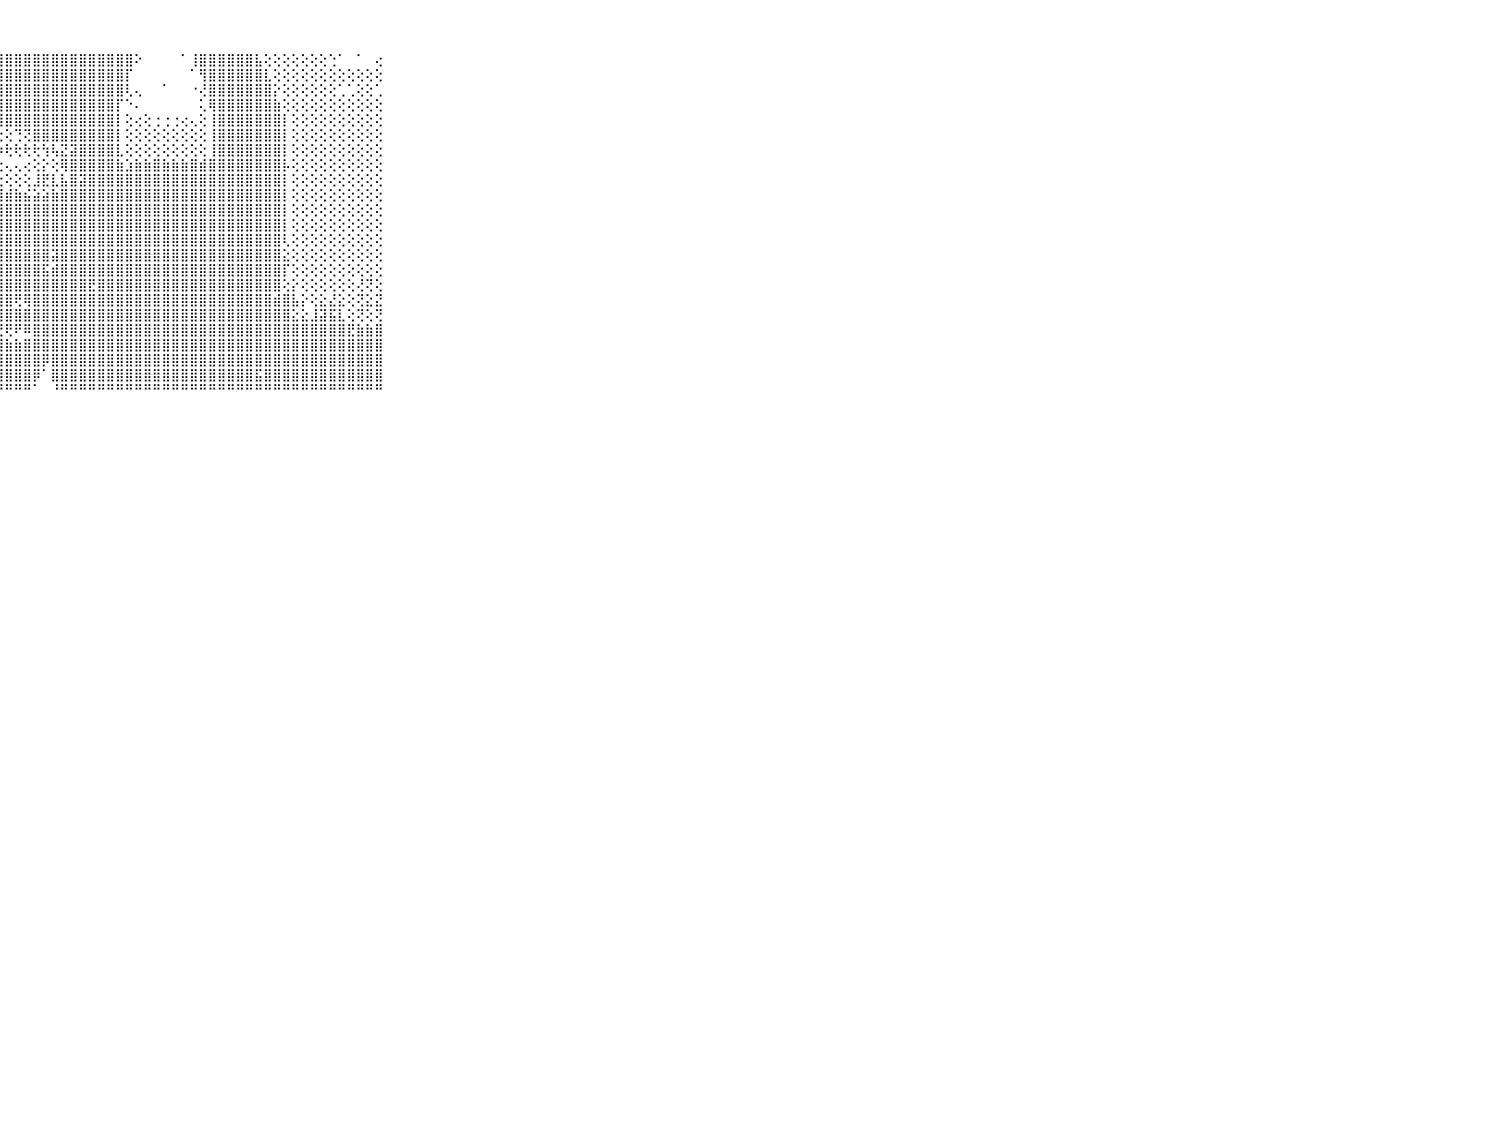

⠀⠀⠀⠀⠀⠀⠀⠀⠀⠀⠀⣿⣿⣿⣿⣿⣿⣿⣿⣿⣿⣿⣿⣿⣿⣿⣿⣿⣿⣿⣿⣿⣿⣿⣿⣿⣿⣿⣿⣿⣿⣿⠕⠀⠀⠀⠀⠁⢸⣿⣿⣿⣿⣿⣿⣧⢕⢕⢕⢕⢕⢕⢕⢑⠁⠀⠁⠀⢔⠀⠀⠀⠀⠀⠀⠀⠀⠀⠀⠀⠀
⠀⠀⠀⠀⠀⠀⠀⠀⠀⠀⠀⣿⣿⣿⣿⣿⣿⣿⣿⣿⣿⣿⣿⣿⣿⣿⣿⣿⣿⣿⣿⣿⣿⣿⣿⣿⣿⣿⣿⣿⣿⡏⠀⠀⠀⠀⠀⠀⠁⢻⣿⣿⣿⣿⣿⣿⣇⢕⢕⢕⢕⢕⢕⢕⢕⢕⢕⢕⢕⠀⠀⠀⠀⠀⠀⠀⠀⠀⠀⠀⠀
⠀⠀⠀⠀⠀⠀⠀⠀⠀⠀⠀⣿⣿⣿⣿⣿⣿⣿⣿⣿⣿⣿⣿⣿⣿⣿⣿⣿⣿⣿⣿⣿⣿⣿⣿⣿⣿⣿⣿⣿⣿⢇⢄⠀⠀⠁⠀⠀⠐⢜⣿⣿⣿⣿⣿⣿⣿⡕⢕⢕⢕⢕⢕⢕⢁⢁⢕⢕⢁⠀⠀⠀⠀⠀⠀⠀⠀⠀⠀⠀⠀
⠀⠀⠀⠀⠀⠀⠀⠀⠀⠀⠀⣿⣿⣿⣿⣿⣿⣿⣿⣿⣿⣿⣿⣿⣿⣿⣿⣿⣿⣿⣿⣿⣿⣿⣿⣿⣿⣿⣿⣿⡏⠑⠄⠀⠀⠀⠀⠀⠀⢅⢿⣿⣿⣿⣿⣿⣿⣷⢕⢕⢕⢕⢕⢕⢕⢕⢕⢕⢕⠀⠀⠀⠀⠀⠀⠀⠀⠀⠀⠀⠀
⠀⠀⠀⠀⠀⠀⠀⠀⠀⠀⠀⣿⣿⣿⣿⣿⣿⣿⣿⣿⣿⣿⣿⣿⣿⣿⣿⣿⣿⣿⣿⣿⣿⣿⣿⣿⣿⣿⣿⣿⡇⢕⢔⢕⢐⢐⢐⢔⢄⢕⢸⣿⣿⣿⣿⣿⣿⣿⡇⢕⢕⢕⢕⢕⢕⢕⢕⢕⢕⠀⠀⠀⠀⠀⠀⠀⠀⠀⠀⠀⠀
⠀⠀⠀⠀⠀⠀⠀⠀⠀⠀⠀⣿⣿⣿⣿⣿⣿⣿⣿⣿⣿⣿⡟⠛⠛⠋⢕⢕⢕⢙⢝⣿⣿⣿⣿⣿⣿⣿⣿⣿⡇⢕⢕⢕⢕⢕⢕⢕⢕⢕⢸⣿⣿⣿⣿⣿⣿⣿⡇⢕⢕⢕⢕⢕⢕⢕⢕⢕⢕⠀⠀⠀⠀⠀⠀⠀⠀⠀⠀⠀⠀
⠀⠀⠀⠀⠀⠀⠀⠀⠀⠀⠀⣿⣿⣿⣿⣿⣿⣿⣿⣿⢻⢏⢑⢄⢄⣕⣱⡵⢗⢗⢗⢗⢳⢧⣝⣽⣿⣿⣿⣿⣇⢕⢕⢕⢕⢕⢕⢕⢕⢕⢸⣿⣿⣿⣿⣿⣿⣿⡇⢕⢕⢕⢕⢕⢕⢕⢕⢕⢕⠀⠀⠀⠀⠀⠀⠀⠀⠀⠀⠀⠀
⠀⠀⠀⠀⠀⠀⠀⠀⠀⠀⠀⣿⣿⣿⣿⣿⣿⣿⡿⢟⢕⢕⣕⣵⡕⣕⣕⢕⢄⢄⢔⢕⡕⢕⢿⣿⣿⣿⣿⣿⣷⣱⣷⣷⣿⣷⣷⣷⣿⣾⣿⣿⣿⣿⣿⣿⣿⣿⡧⢕⢕⢕⢕⢕⢕⢕⢕⢕⢕⠀⠀⠀⠀⠀⠀⠀⠀⠀⠀⠀⠀
⠀⠀⠀⠀⠀⠀⠀⠀⠀⠀⠀⣿⣿⣿⣿⣿⣿⣿⢇⢸⡺⣜⢕⢕⢕⣜⡜⢕⢕⢕⢕⣸⣟⣇⣧⣿⣽⣿⣿⣿⣿⣿⣿⣿⣿⣿⣿⣿⣿⣿⣿⣿⣿⣿⣿⣿⣿⣿⡇⢕⢕⢕⢕⢕⢕⢕⢕⢕⢕⠀⠀⠀⠀⠀⠀⠀⠀⠀⠀⠀⠀
⠀⠀⠀⠀⠀⠀⠀⠀⠀⠀⠀⣿⣿⣿⣿⣿⣿⣿⢕⢕⢝⣽⣿⣿⣿⣿⣿⣿⣾⣷⣮⣵⣵⣷⣿⣿⣿⣿⣿⣿⣿⣿⣿⣿⣿⣿⣿⣿⣿⣿⣿⣿⣿⣿⣿⣿⣿⣿⡇⢕⢕⢕⢕⢕⢕⢕⢕⢕⢕⠀⠀⠀⠀⠀⠀⠀⠀⠀⠀⠀⠀
⠀⠀⠀⠀⠀⠀⠀⠀⠀⠀⠀⣿⣿⣿⣿⣿⣿⡿⢕⢵⣱⣿⣿⣿⣿⣿⣿⣿⣿⣿⣿⣿⣿⣿⣿⣿⣿⣿⣿⣿⣿⣿⣿⣿⣿⣿⣿⣿⣿⣿⣿⣿⣿⣿⣿⣿⣿⣿⡇⢕⢕⢕⢕⢕⢕⢕⢕⢕⢕⠀⠀⠀⠀⠀⠀⠀⠀⠀⠀⠀⠀
⠀⠀⠀⠀⠀⠀⠀⠀⠀⠀⠀⣿⣿⣿⣿⣿⣿⡇⢕⢱⣿⣿⣿⣿⣿⣿⣿⣿⣿⣿⣿⣿⣿⣿⣿⣿⣿⣿⣿⣿⣿⣿⣿⣿⣿⣿⣿⣿⣿⣿⣿⣿⣿⣿⣿⣿⣿⣿⡇⢕⢕⢕⢕⢕⢕⢕⢕⢕⢕⠀⠀⠀⠀⠀⠀⠀⠀⠀⠀⠀⠀
⠀⠀⠀⠀⠀⠀⠀⠀⠀⠀⠀⣿⣿⣿⣿⣿⣿⡇⢕⢸⣿⣿⣿⣿⣿⣿⣿⣿⣿⣿⣿⣿⣿⣿⣿⣿⣿⣿⣿⣿⣿⣿⣿⣿⣿⣿⣿⣿⣿⣿⣿⣿⣿⣿⣿⣿⣿⣿⢇⢕⢕⢕⢕⢕⢕⢕⢕⢕⢕⠀⠀⠀⠀⠀⠀⠀⠀⠀⠀⠀⠀
⠀⠀⠀⠀⠀⠀⠀⠀⠀⠀⠀⣿⣿⣿⣿⣿⣿⣷⢕⢸⣿⣿⣿⣿⡿⣻⣿⣿⣿⣿⣿⣿⣿⣽⣿⣿⣿⣿⣿⣿⣿⣿⣿⣿⣿⣿⣿⣿⣿⣿⣿⣿⣿⣿⣿⣿⣿⣿⣕⢕⢕⢕⢕⢕⢕⢕⢕⢕⢕⠀⠀⠀⠀⠀⠀⠀⠀⠀⠀⠀⠀
⠀⠀⠀⠀⠀⠀⠀⠀⠀⠀⠀⣿⣿⣿⣿⣿⣿⣿⣷⣾⣿⣿⣿⣿⣿⣿⣿⣿⣿⣿⣿⣿⣯⣾⣿⣿⣿⣿⣿⣿⣿⣿⣿⣿⣿⣿⣿⣿⣿⣿⣿⣿⣿⣿⣿⣿⣿⣿⡏⢕⢕⢕⢕⢕⢕⢕⢕⢕⢕⠀⠀⠀⠀⠀⠀⠀⠀⠀⠀⠀⠀
⠀⠀⠀⠀⠀⠀⠀⠀⠀⠀⠀⣿⣿⣿⣿⣿⣿⣿⣿⣿⣿⣿⣿⣿⣿⣿⣿⣿⣿⣿⣿⣿⣿⣿⣿⣿⣿⣟⣿⣿⣿⣿⣿⣿⣿⣿⣿⣿⣿⣿⣿⣿⣿⣿⣿⣿⣿⣿⢕⡕⢕⢕⢕⢕⢕⢕⢜⢝⢕⠀⠀⠀⠀⠀⠀⠀⠀⠀⠀⠀⠀
⠀⠀⠀⠀⠀⠀⠀⠀⠀⠀⠀⣿⣿⣿⣿⣿⣿⣿⣿⣿⣿⣿⣿⣿⣿⣿⣿⣽⣿⢟⢿⣿⣿⣿⣿⣿⣿⣿⣿⣿⣿⣿⣿⣿⣿⣿⣿⣿⣿⣿⣿⣿⣿⣿⣿⣿⣿⣾⣿⣧⡕⢕⣕⣜⣕⢕⢝⣕⣝⠀⠀⠀⠀⠀⠀⠀⠀⠀⠀⠀⠀
⠀⠀⠀⠀⠀⠀⠀⠀⠀⠀⠀⣿⣿⣿⣿⣿⣿⣿⣿⣿⣿⣿⣿⣿⣿⣿⣿⣿⣿⣿⣿⣿⣿⣿⣿⣿⣿⣿⣿⣿⣿⣿⣿⣿⣿⣿⣿⣿⣿⣿⣿⣿⣿⣿⣿⣿⣿⣿⣿⣕⣕⣸⣽⣯⣇⢕⢝⢕⢝⠀⠀⠀⠀⠀⠀⠀⠀⠀⠀⠀⠀
⠀⠀⠀⠀⠀⠀⠀⠀⠀⠀⠀⣿⣿⣿⣿⣿⣿⣿⣿⣿⣿⣿⣿⣿⣯⢝⡝⢟⢟⠟⠿⣿⣿⣿⣿⣿⣿⣿⣿⣿⣿⣿⣿⣿⣿⣿⣿⣿⣿⣿⣿⣿⣿⣿⣿⣿⣿⣿⣿⣿⣿⣿⣿⣿⣿⣟⣷⣷⣿⠀⠀⠀⠀⠀⠀⠀⠀⠀⠀⠀⠀
⠀⠀⠀⠀⠀⠀⠀⠀⠀⠀⠀⣿⣿⣿⣿⣿⣿⣿⢏⢸⣿⣿⣿⣿⣿⣿⣿⣿⣷⣷⣿⣿⣿⣿⣿⣿⣿⣿⣿⣿⣿⣿⣿⣿⣿⣿⣿⣿⣿⣿⣿⣿⣿⣿⣿⣿⣿⣿⣿⣿⣿⣿⣿⣿⣿⣿⣿⣿⣿⠀⠀⠀⠀⠀⠀⠀⠀⠀⠀⠀⠀
⠀⠀⠀⠀⠀⠀⠀⠀⠀⠀⠀⣿⣿⣿⣿⣿⡿⠅⢕⢸⣿⣿⣿⣿⣿⣿⣿⣿⣿⣿⣿⣿⡿⣿⣿⣿⣿⣿⣿⣿⣿⣿⣿⣿⣿⣿⣿⣿⣿⣿⣿⣿⣿⣿⣿⣿⣿⣿⣿⣿⣿⣿⣿⣿⣿⣿⣿⣿⣿⠀⠀⠀⠀⠀⠀⠀⠀⠀⠀⠀⠀
⠀⠀⠀⠀⠀⠀⠀⠀⠀⠀⠀⣿⣿⣿⣿⣿⡇⢔⠕⢜⢿⣿⣿⣿⣿⣿⣿⣿⣿⣿⣿⡿⠁⣿⣿⣿⣿⣿⣿⣿⣿⣿⣿⣿⣿⣿⣿⣿⣿⣿⣿⣿⣿⣿⣿⣯⣿⣿⣿⣿⣿⣿⣿⣿⣿⣿⣿⣿⣿⠀⠀⠀⠀⠀⠀⠀⠀⠀⠀⠀⠀
⠀⠀⠀⠀⠀⠀⠀⠀⠀⠀⠀⠛⠛⠛⠛⠛⠃⠑⠀⠑⠘⠛⠛⠛⠛⠙⠛⠛⠛⠛⠛⠁⠀⠘⠛⠛⠛⠛⠛⠛⠛⠛⠛⠛⠛⠛⠛⠛⠛⠛⠛⠛⠛⠛⠛⠛⠛⠛⠛⠛⠛⠛⠛⠛⠛⠛⠛⠛⠛⠀⠀⠀⠀⠀⠀⠀⠀⠀⠀⠀⠀